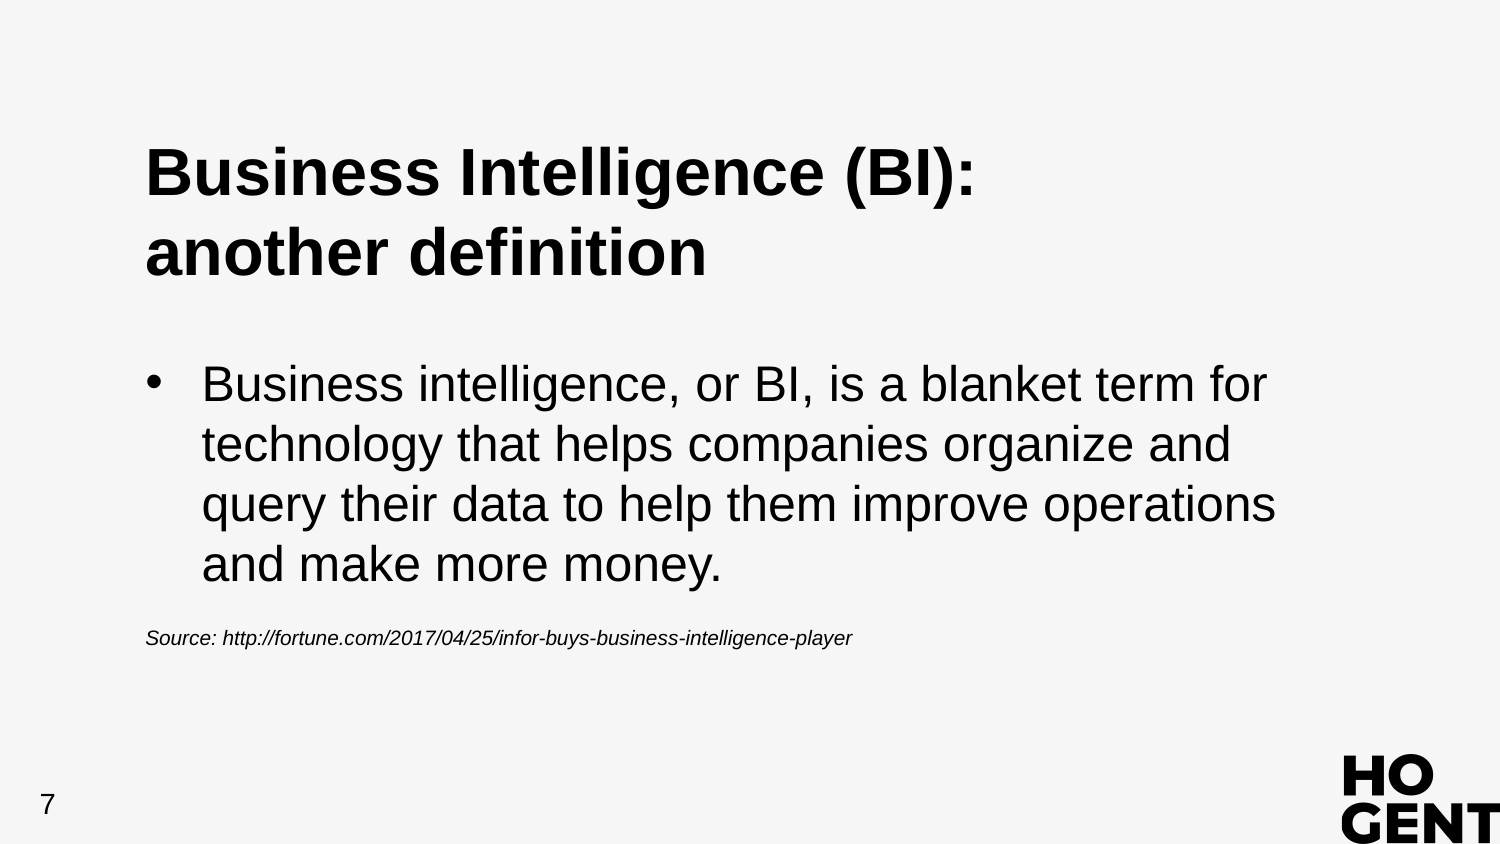

# Business Intelligence (BI): another definition
Business intelligence, or BI, is a blanket term for technology that helps companies organize and query their data to help them improve operations and make more money.

Source: http://fortune.com/2017/04/25/infor-buys-business-intelligence-player